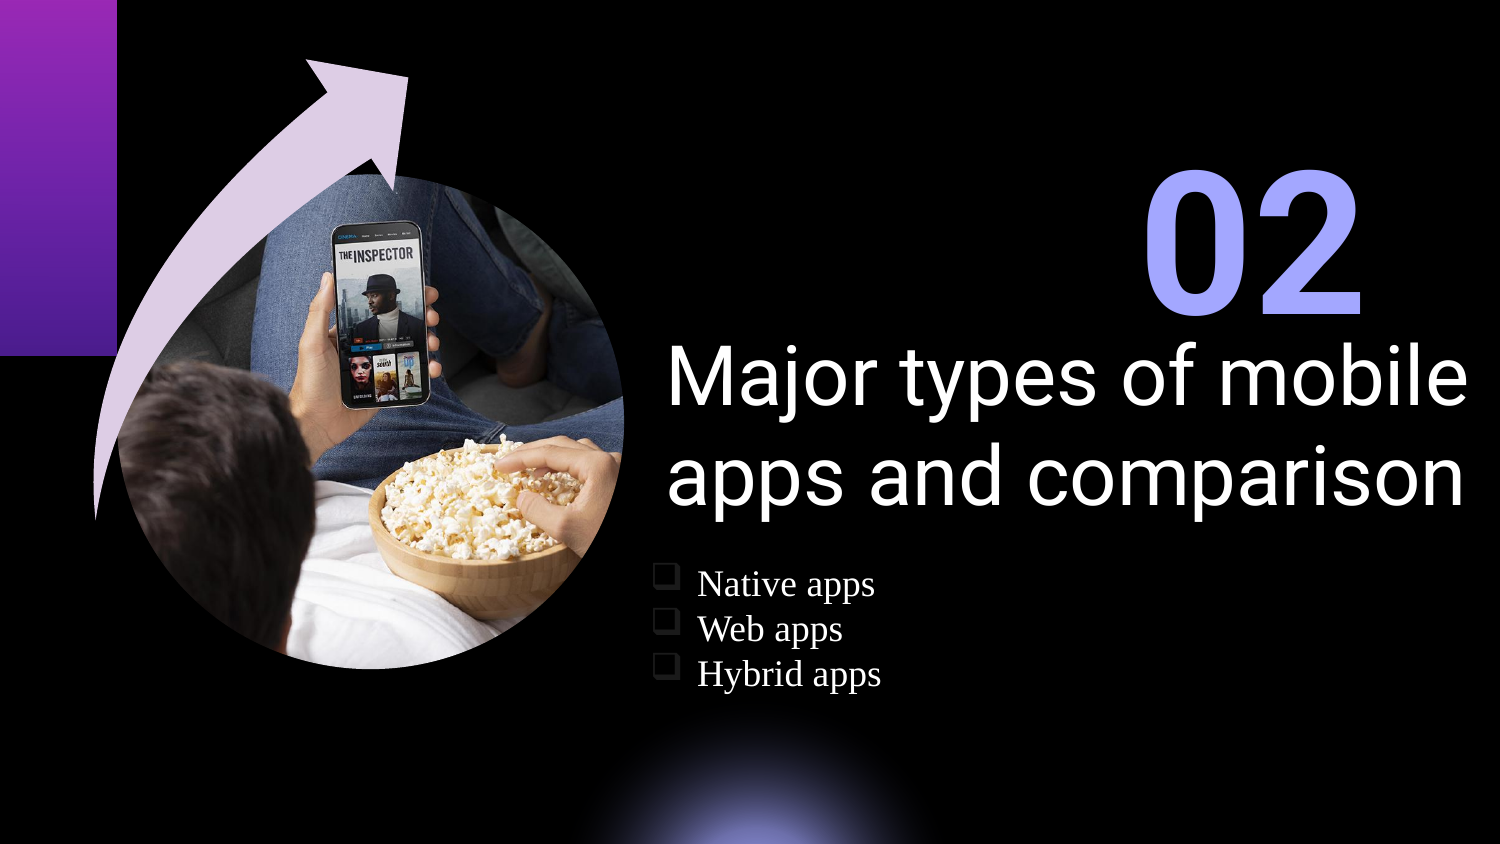

02

# Major types of mobile apps and comparison
Native apps
Web apps
Hybrid apps